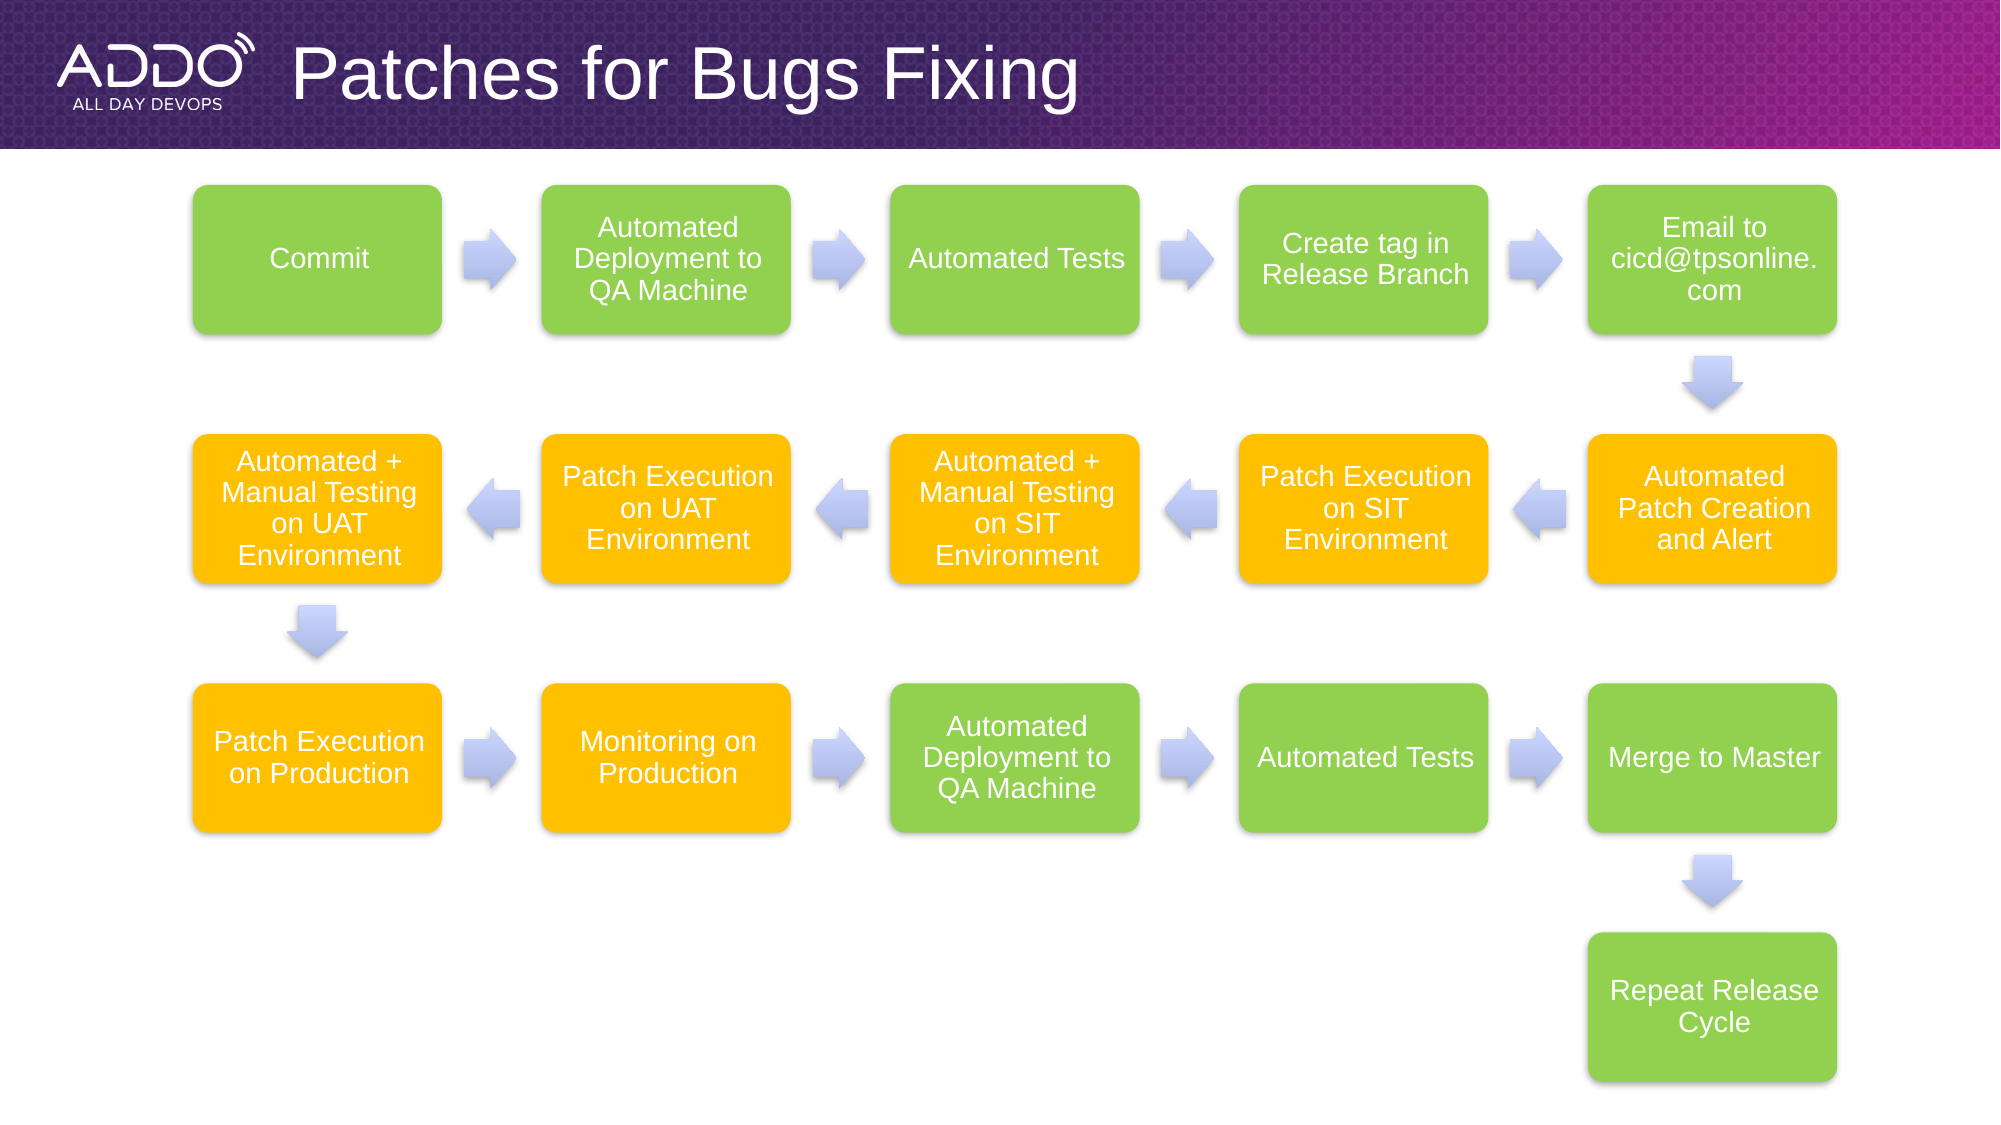

# Patches for Bugs Fixing
Commit

Automated Deployment to QA Machine

Automated Tests

Create tag in Release Branch

Email to cicd@tpsonline.com

Automated Patch Creation and Alert

Patch Execution on SIT Environment

Automated + Manual Testing on SIT Environment

Patch Execution on UAT Environment

Automated + Manual Testing on UAT Environment

Patch Execution on Production

Monitoring on Production

Automated Deployment to QA Machine

Automated Tests

Merge to Master

Repeat Release Cycle